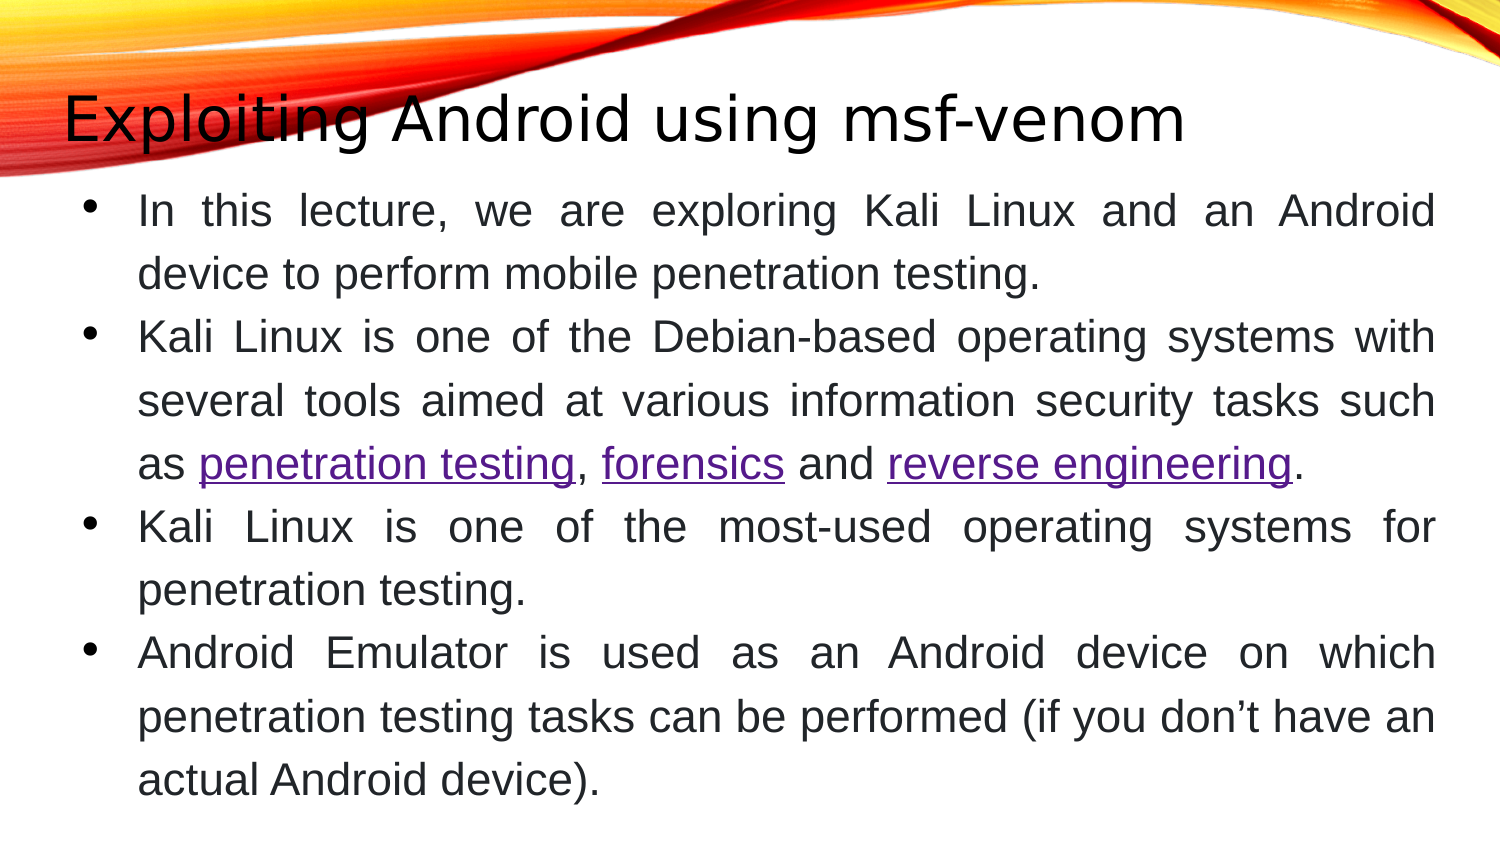

# Exploiting Android using msf-venom

In this lecture, we are exploring Kali Linux and an Android device to perform mobile penetration testing.
Kali Linux is one of the Debian-based operating systems with several tools aimed at various information security tasks such as penetration testing, forensics and reverse engineering.
Kali Linux is one of the most-used operating systems for penetration testing.
Android Emulator is used as an Android device on which penetration testing tasks can be performed (if you don’t have an actual Android device).